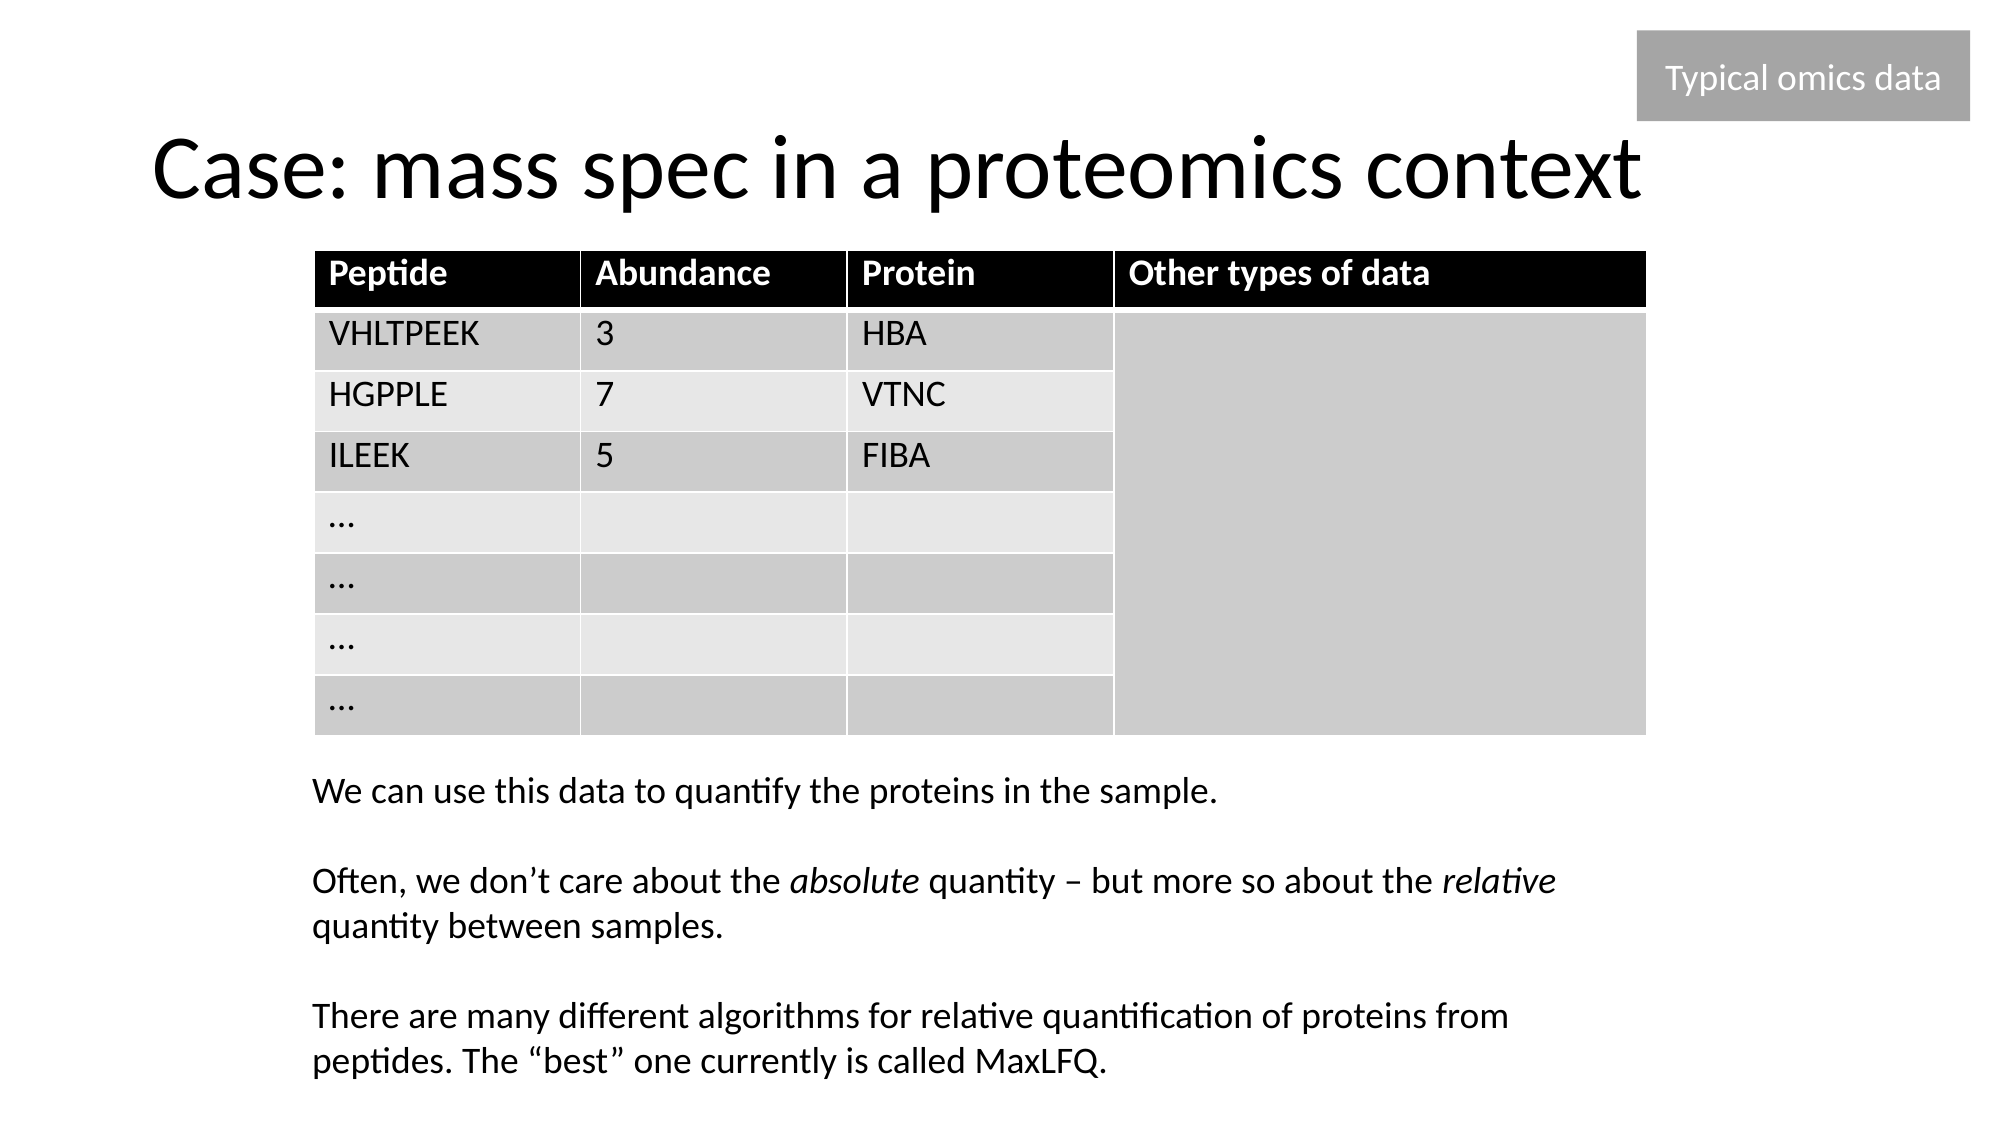

Typical omics data
# Case: mass spec in a proteomics context
| Peptide | Abundance | Protein | Other types of data |
| --- | --- | --- | --- |
| VHLTPEEK | 3 | HBA |  |
| HGPPLE | 7 | VTNC |  |
| ILEEK | 5 | FIBA |  |
| … |  |  |  |
| … |  |  |  |
| … |  |  |  |
| … |  |  |  |
We can use this data to quantify the proteins in the sample.

Often, we don’t care about the absolute quantity – but more so about the relative quantity between samples.

There are many different algorithms for relative quantification of proteins from peptides. The “best” one currently is called MaxLFQ.